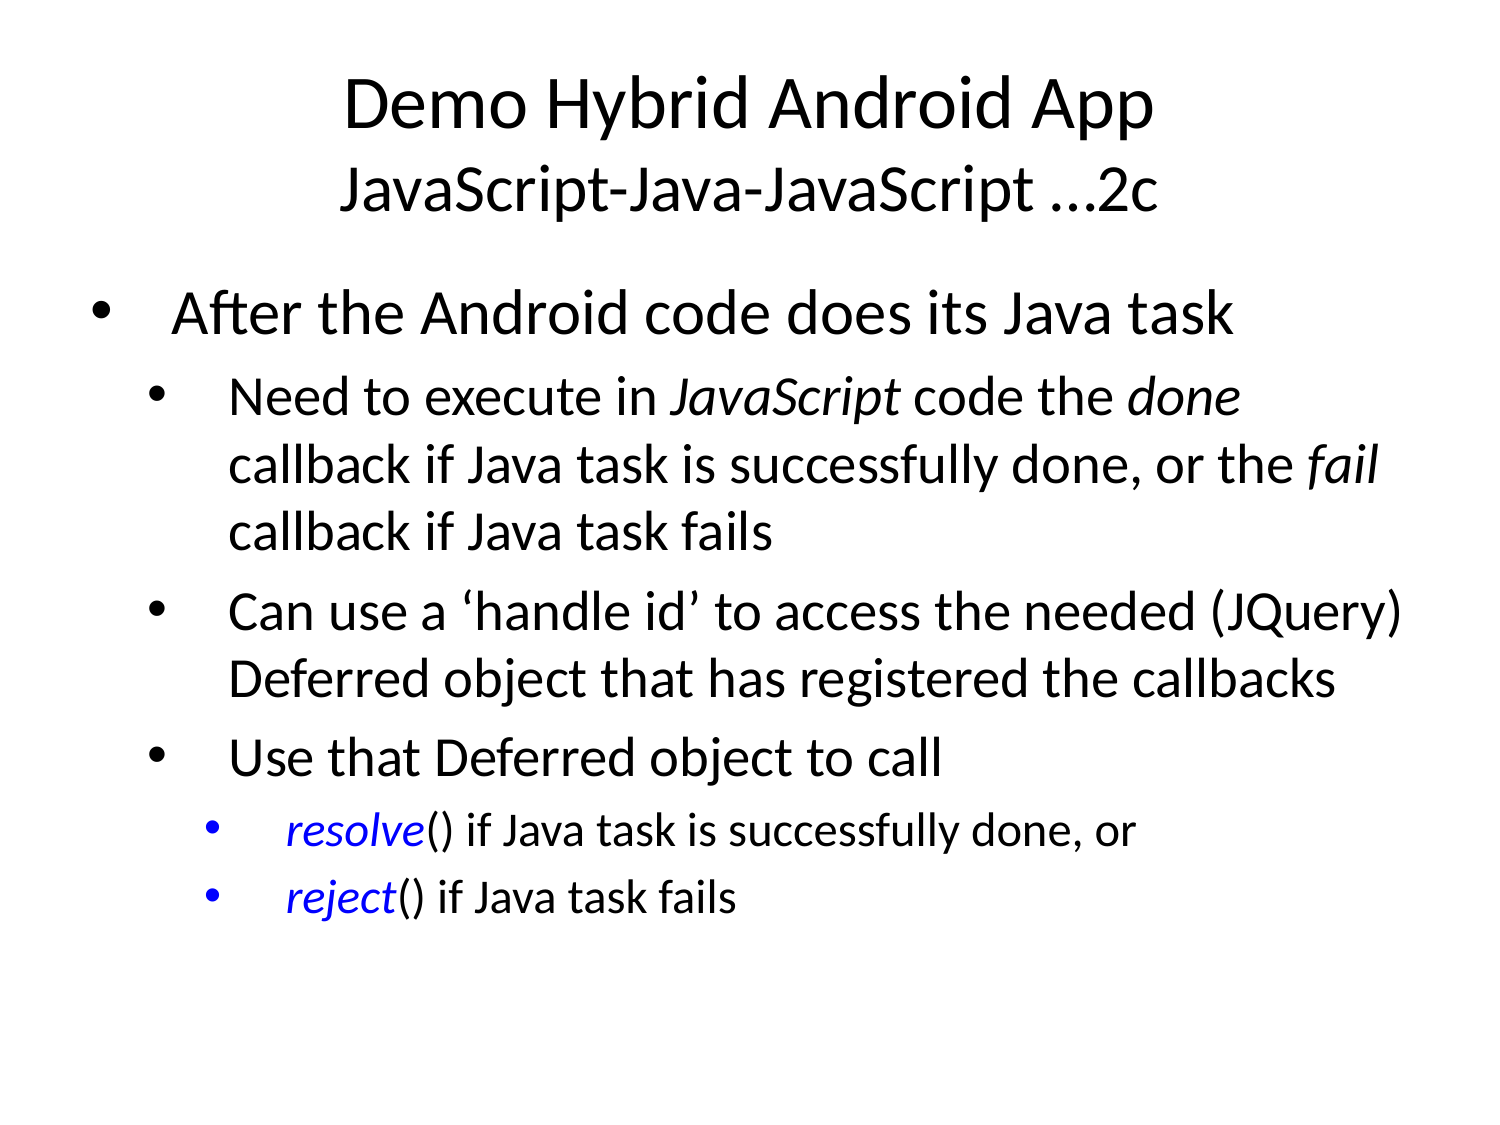

# Demo Hybrid Android App JavaScript-Java-JavaScript …2c
After the Android code does its Java task
Need to execute in JavaScript code the done callback if Java task is successfully done, or the fail callback if Java task fails
Can use a ‘handle id’ to access the needed (JQuery) Deferred object that has registered the callbacks
Use that Deferred object to call
resolve() if Java task is successfully done, or
reject() if Java task fails